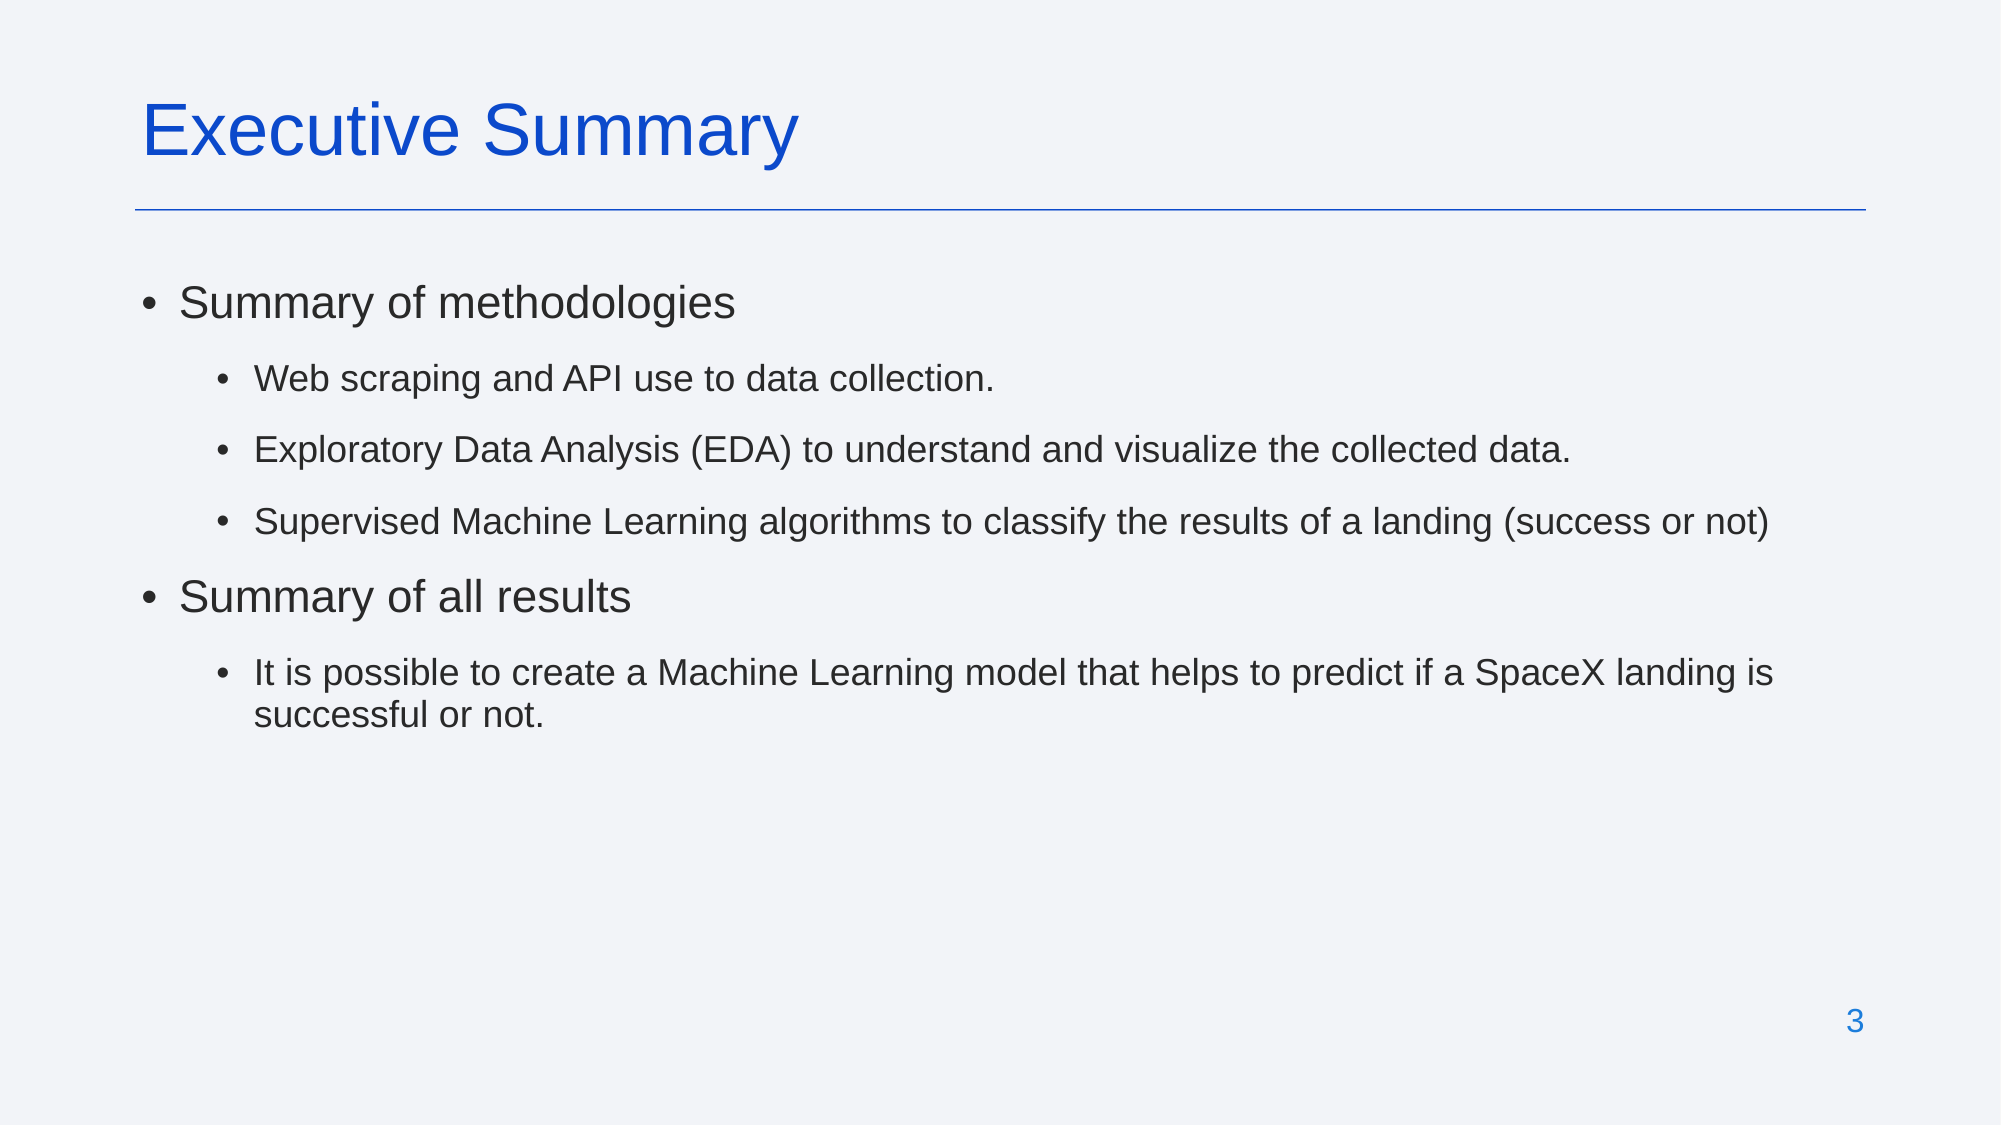

Executive Summary
Summary of methodologies
Web scraping and API use to data collection.
Exploratory Data Analysis (EDA) to understand and visualize the collected data.
Supervised Machine Learning algorithms to classify the results of a landing (success or not)
Summary of all results
It is possible to create a Machine Learning model that helps to predict if a SpaceX landing is successful or not.
3